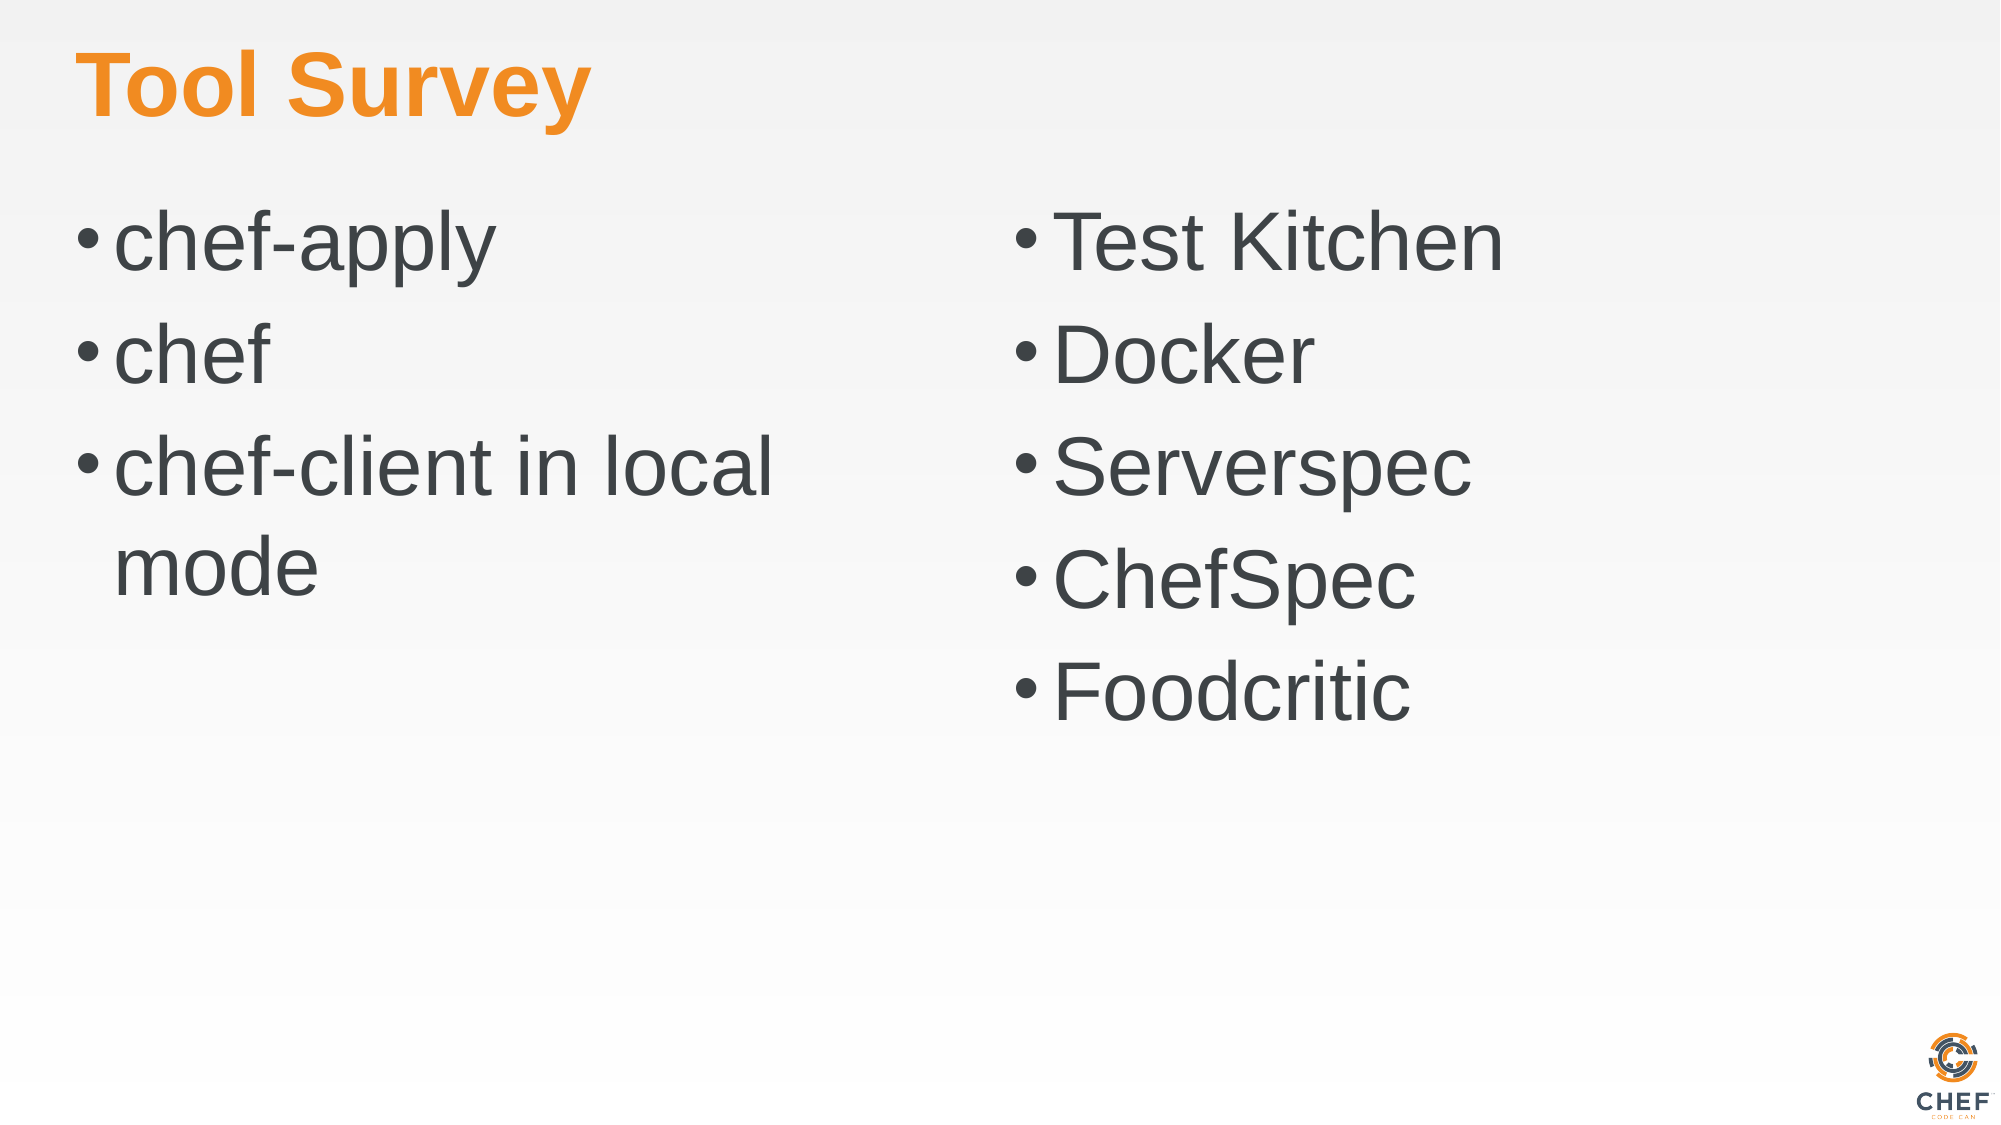

# Tool Survey
chef-apply
chef
chef-client in local mode
Test Kitchen
Docker
Serverspec
ChefSpec
Foodcritic